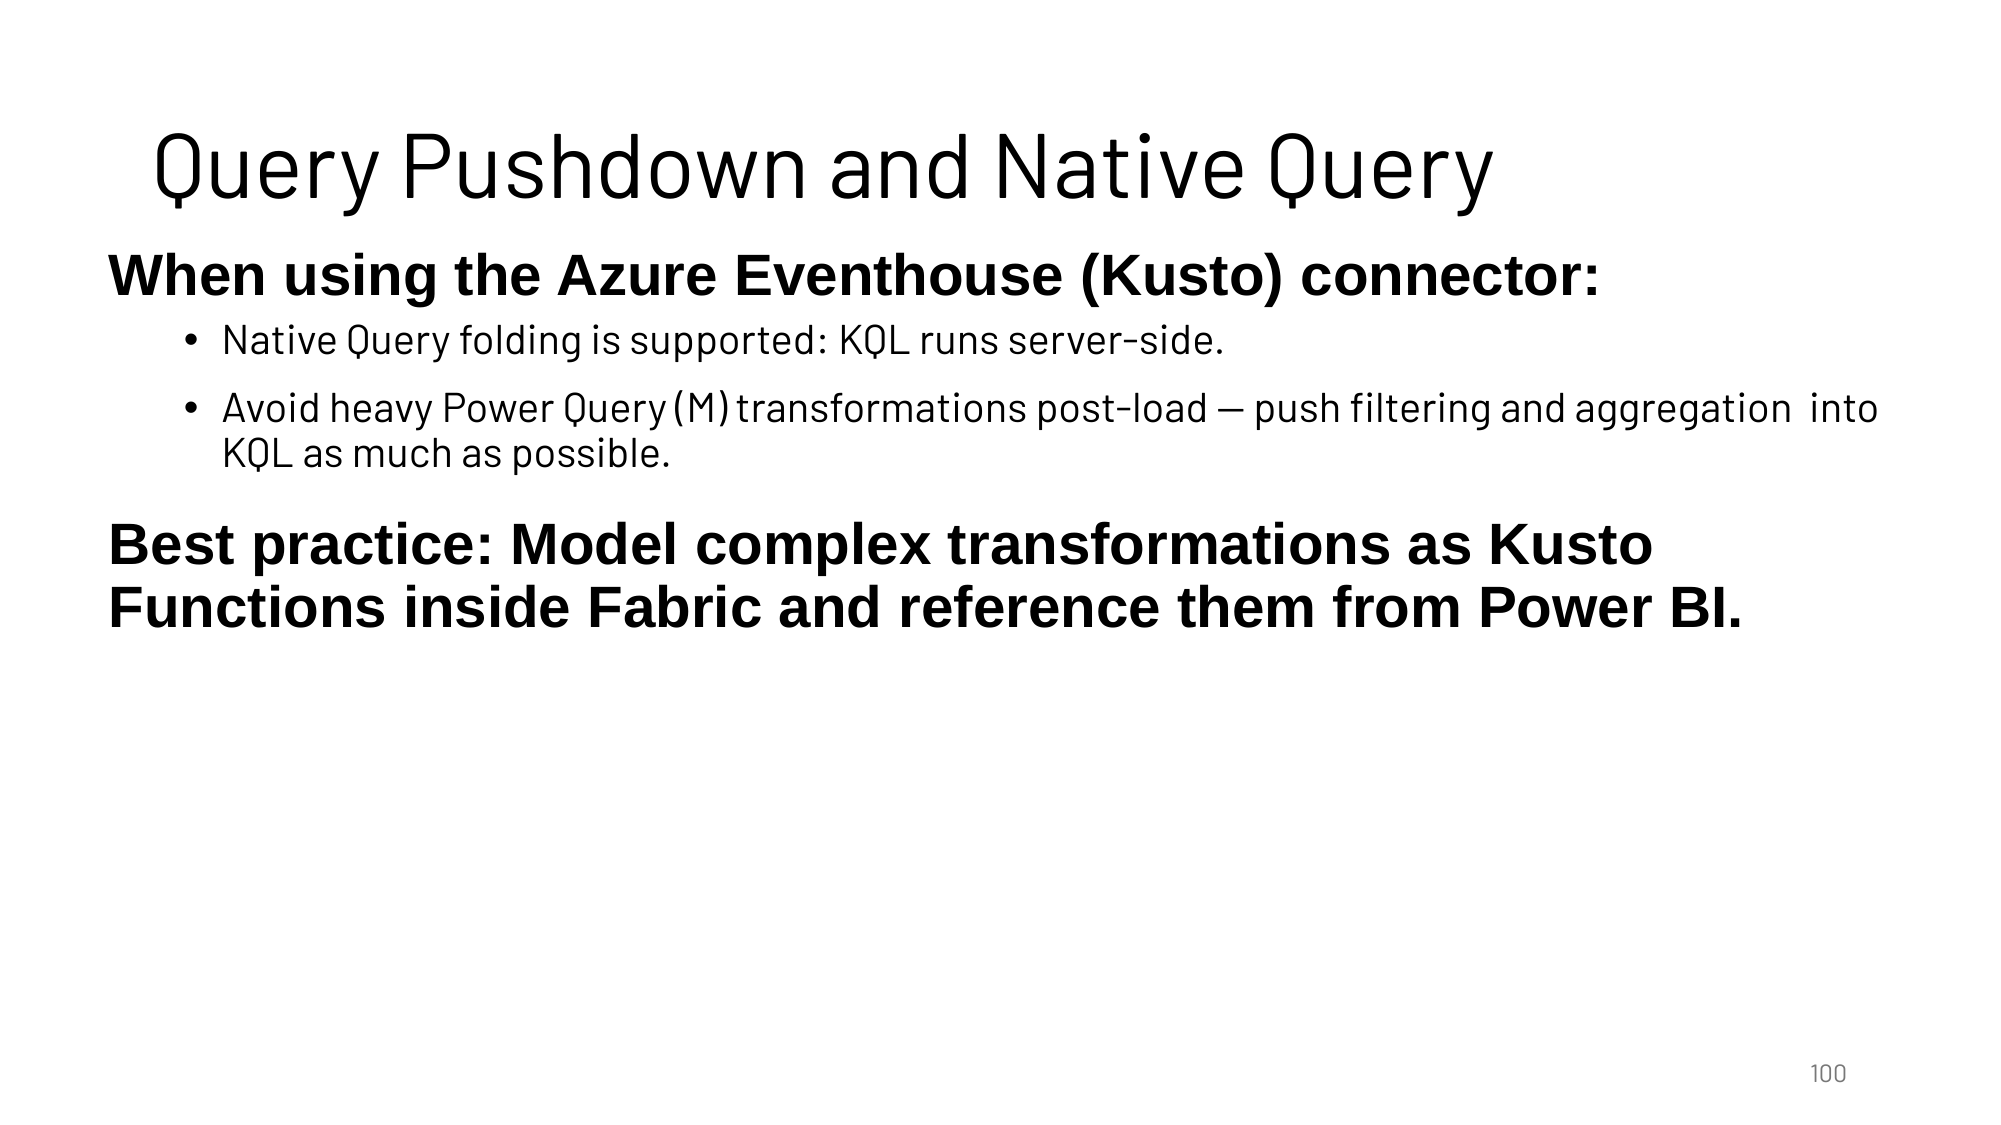

# Query Pushdown and Native Query
When using the Azure Eventhouse (Kusto) connector:
Native Query folding is supported: KQL runs server-side.
Avoid heavy Power Query (M) transformations post-load — push filtering and aggregation  into KQL as much as possible.
Best practice: Model complex transformations as Kusto Functions inside Fabric and reference them from Power BI.
100